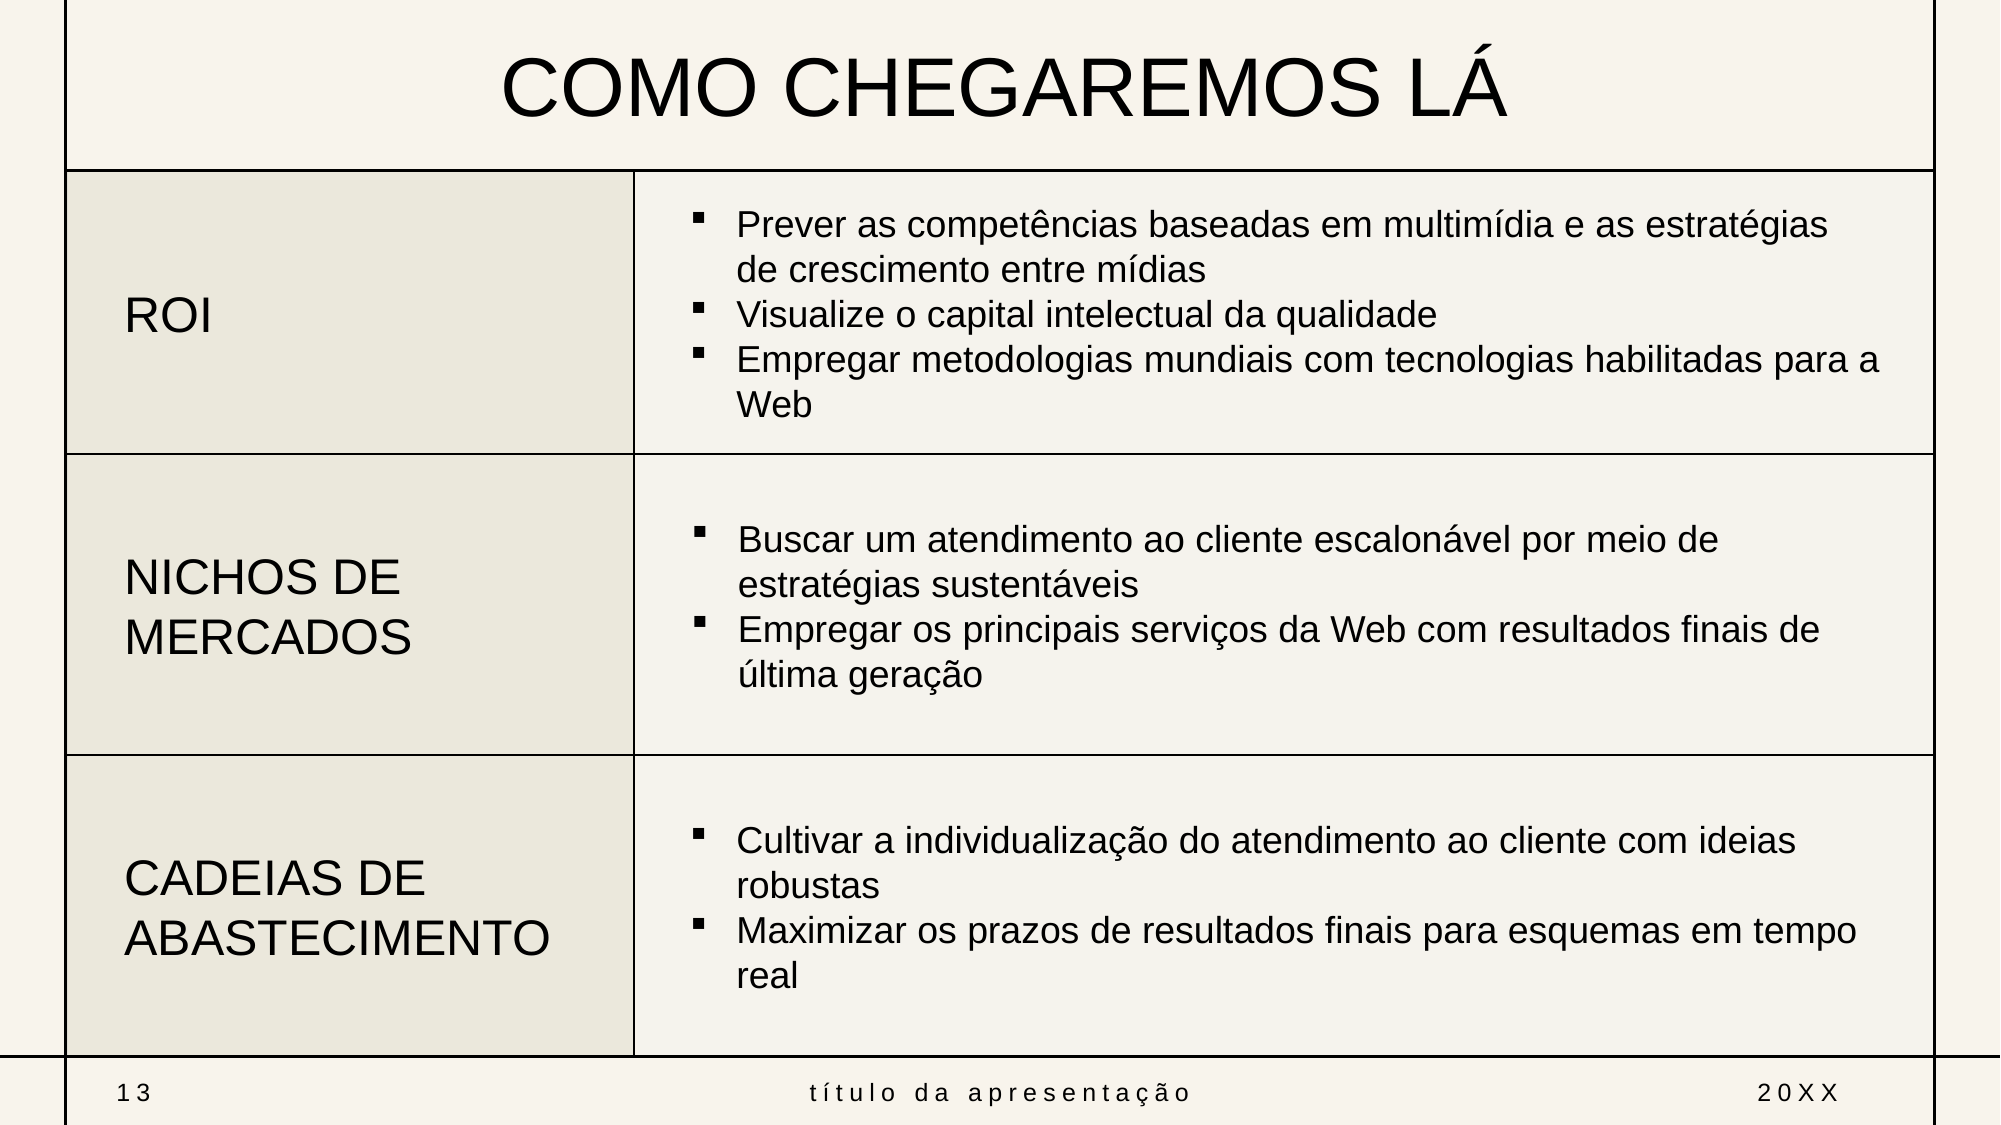

# COMO CHEGAREMOS LÁ
Prever as competências baseadas em multimídia e as estratégias de crescimento entre mídias
Visualize o capital intelectual da qualidade
Empregar metodologias mundiais com tecnologias habilitadas para a Web
ROI
Buscar um atendimento ao cliente escalonável por meio de estratégias sustentáveis
Empregar os principais serviços da Web com resultados finais de última geração
NICHOS DE MERCADOS
Cultivar a individualização do atendimento ao cliente com ideias robustas
Maximizar os prazos de resultados finais para esquemas em tempo real
CADEIAS DE ABASTECIMENTO
13
título da apresentação
20XX